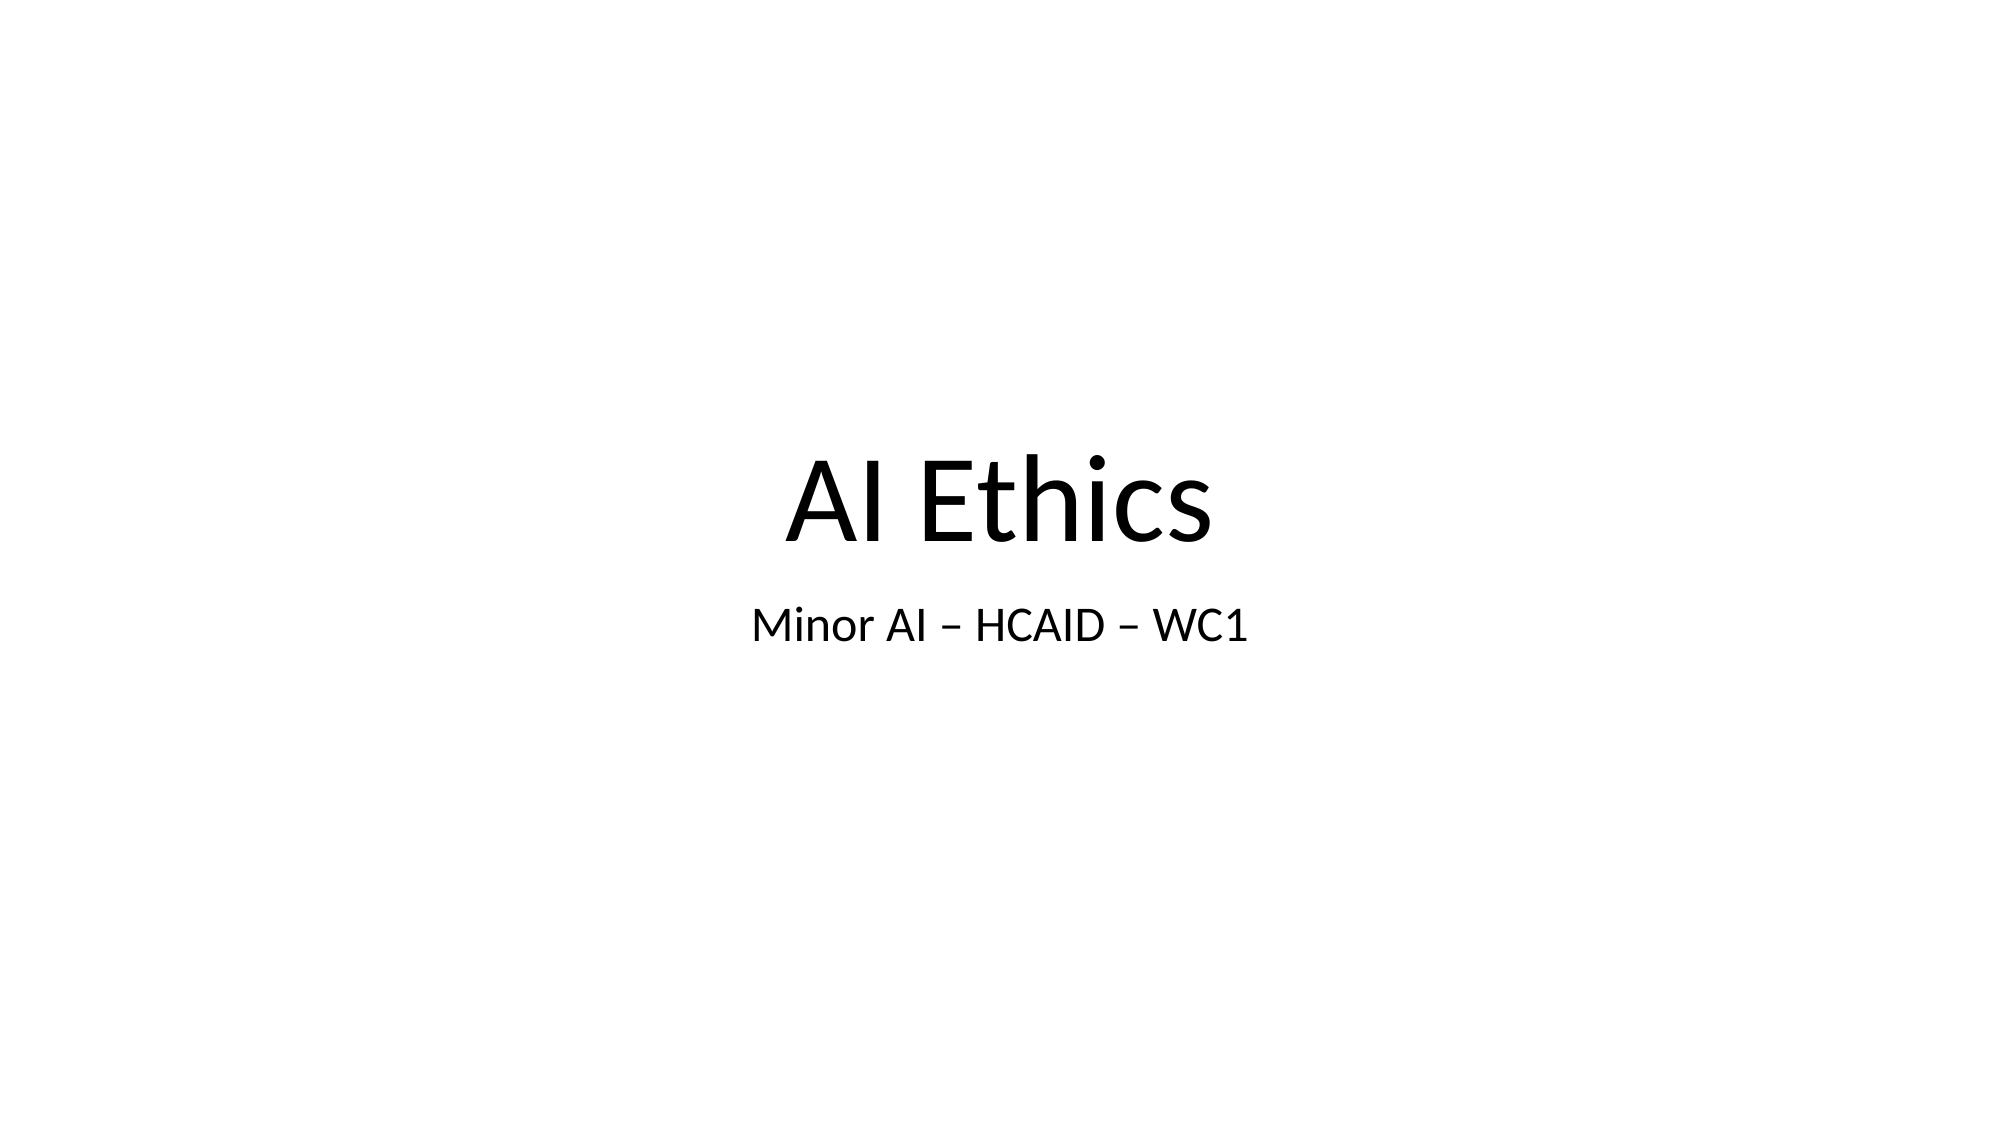

# AI Ethics
Minor AI – HCAID – WC1